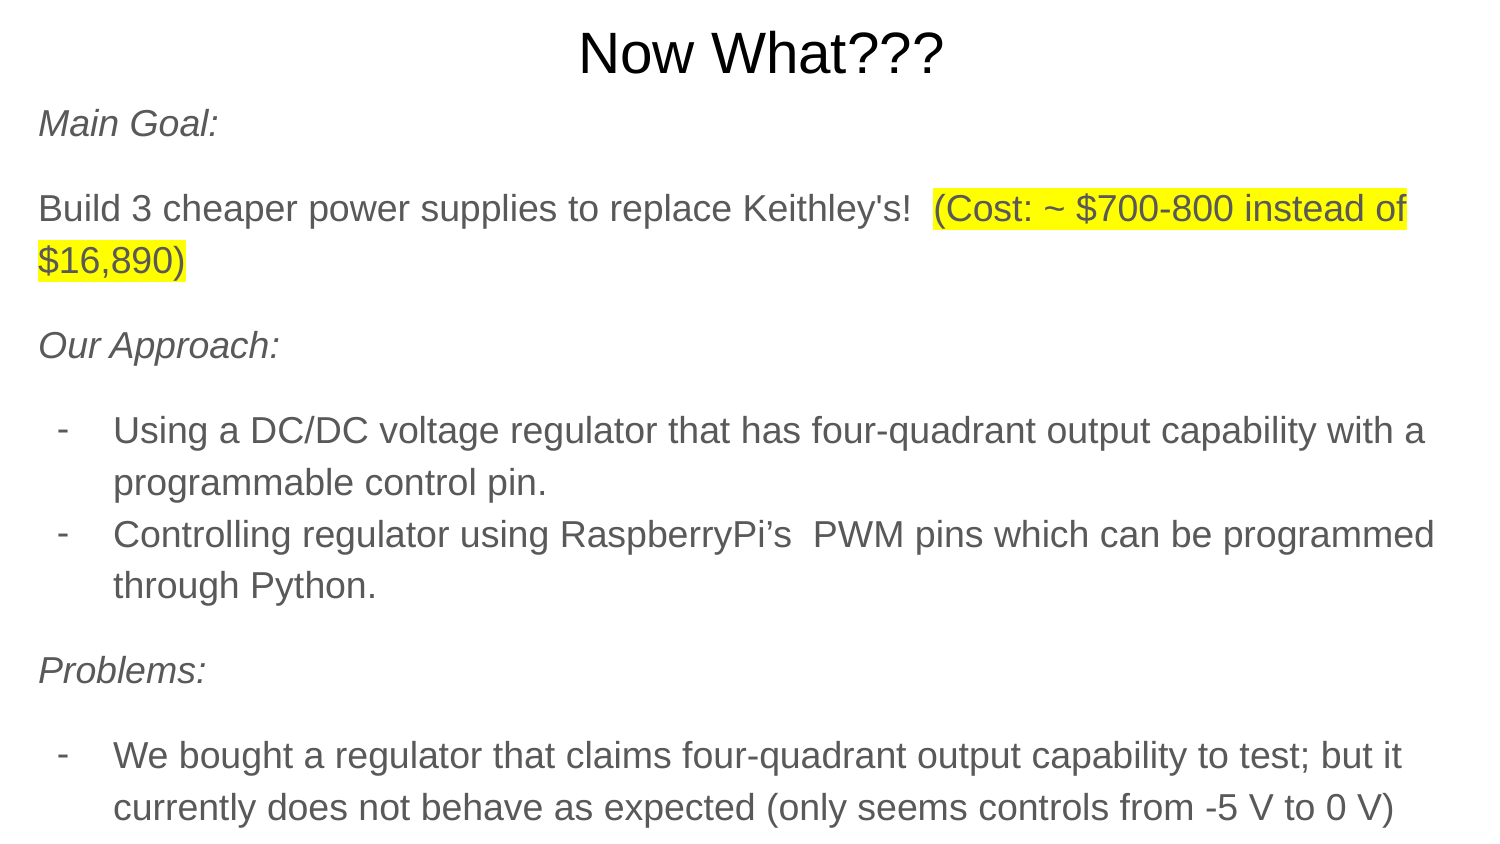

# Now What???
Main Goal:
Build 3 cheaper power supplies to replace Keithley's!  (Cost: ~ $700-800 instead of $16,890)
Our Approach:
Using a DC/DC voltage regulator that has four-quadrant output capability with a programmable control pin.
Controlling regulator using RaspberryPi’s  PWM pins which can be programmed through Python.
Problems:
We bought a regulator that claims four-quadrant output capability to test; but it currently does not behave as expected (only seems controls from -5 V to 0 V)